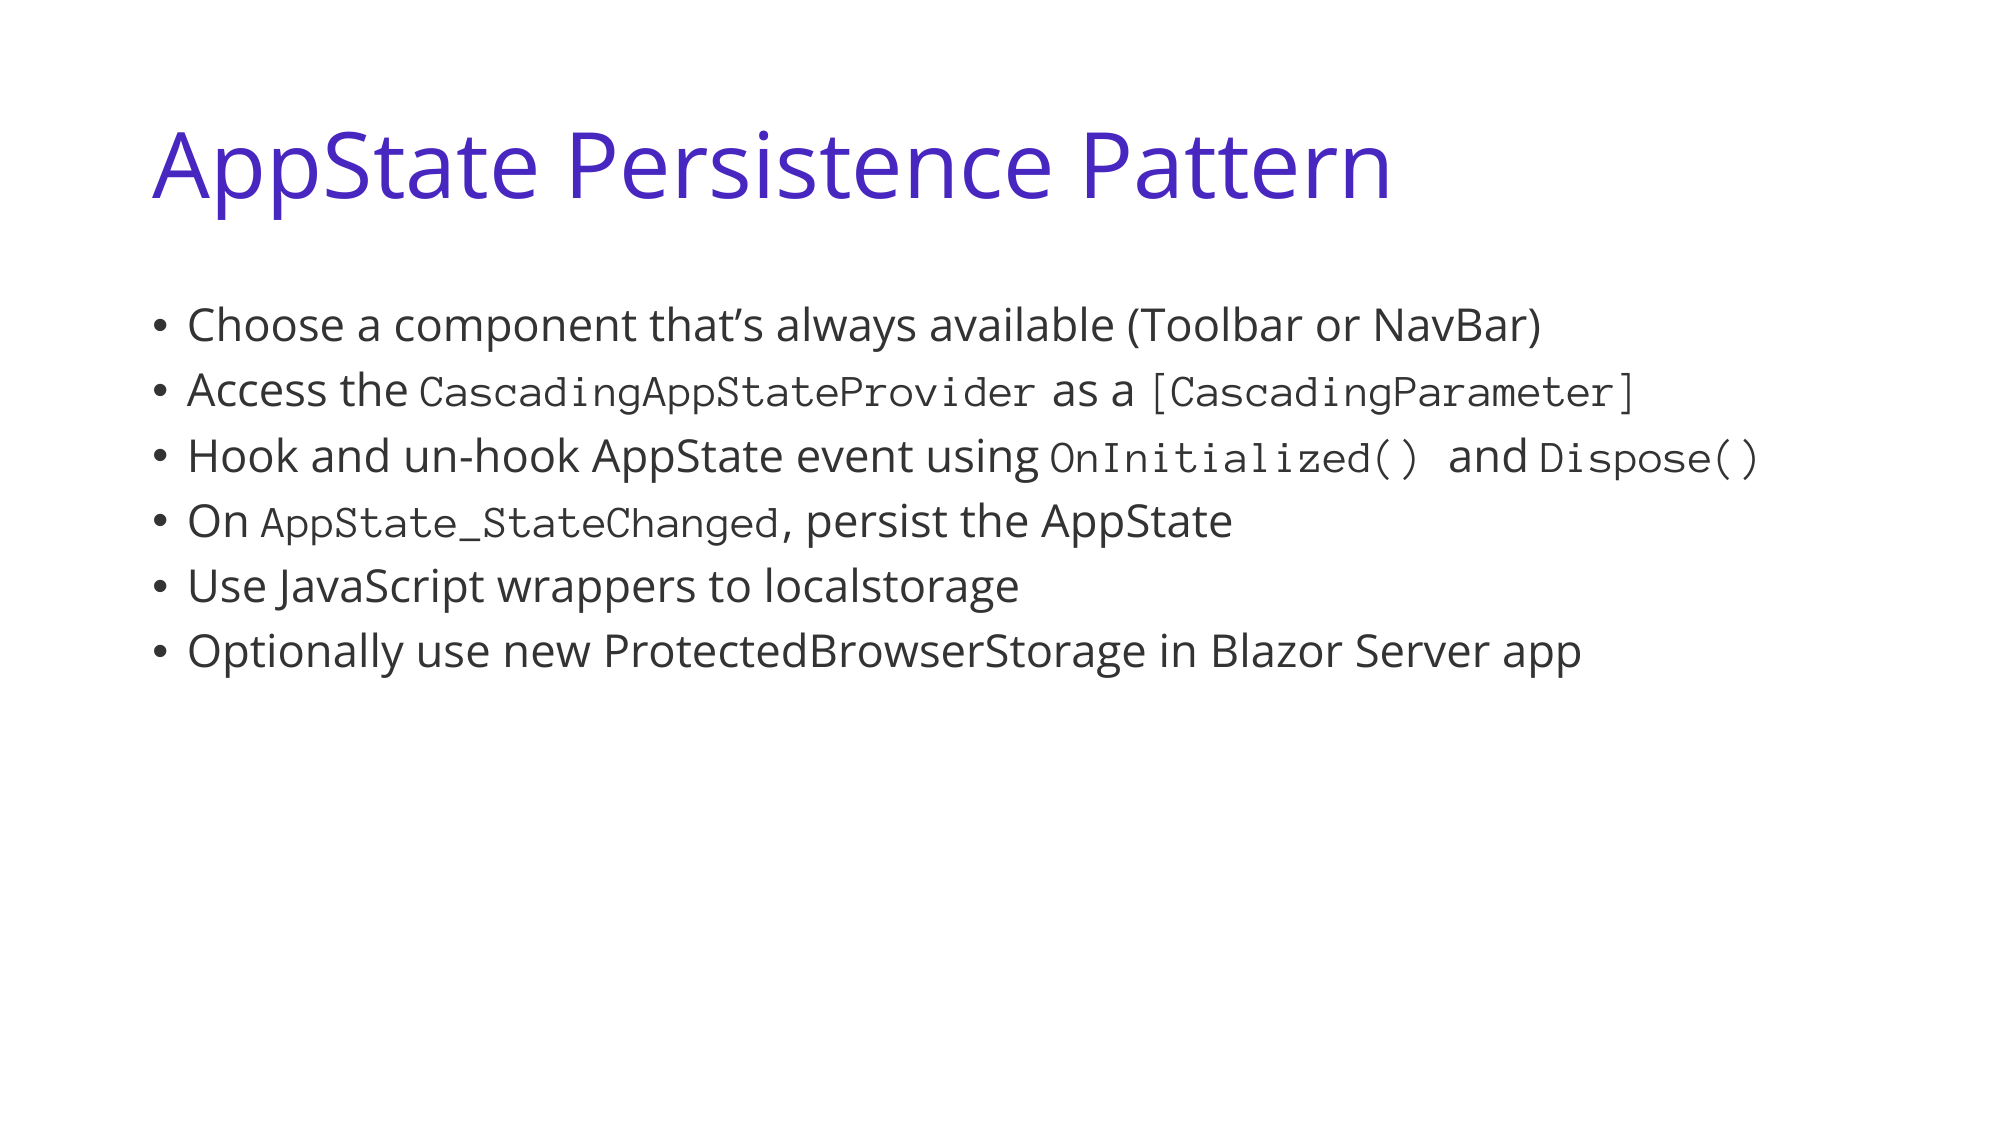

# AppState Persistence Pattern
Choose a component that’s always available (Toolbar or NavBar)
Access the CascadingAppStateProvider as a [CascadingParameter]
Hook and un-hook AppState event using OnInitialized() and Dispose()
On AppState_StateChanged, persist the AppState
Use JavaScript wrappers to localstorage
Optionally use new ProtectedBrowserStorage in Blazor Server app